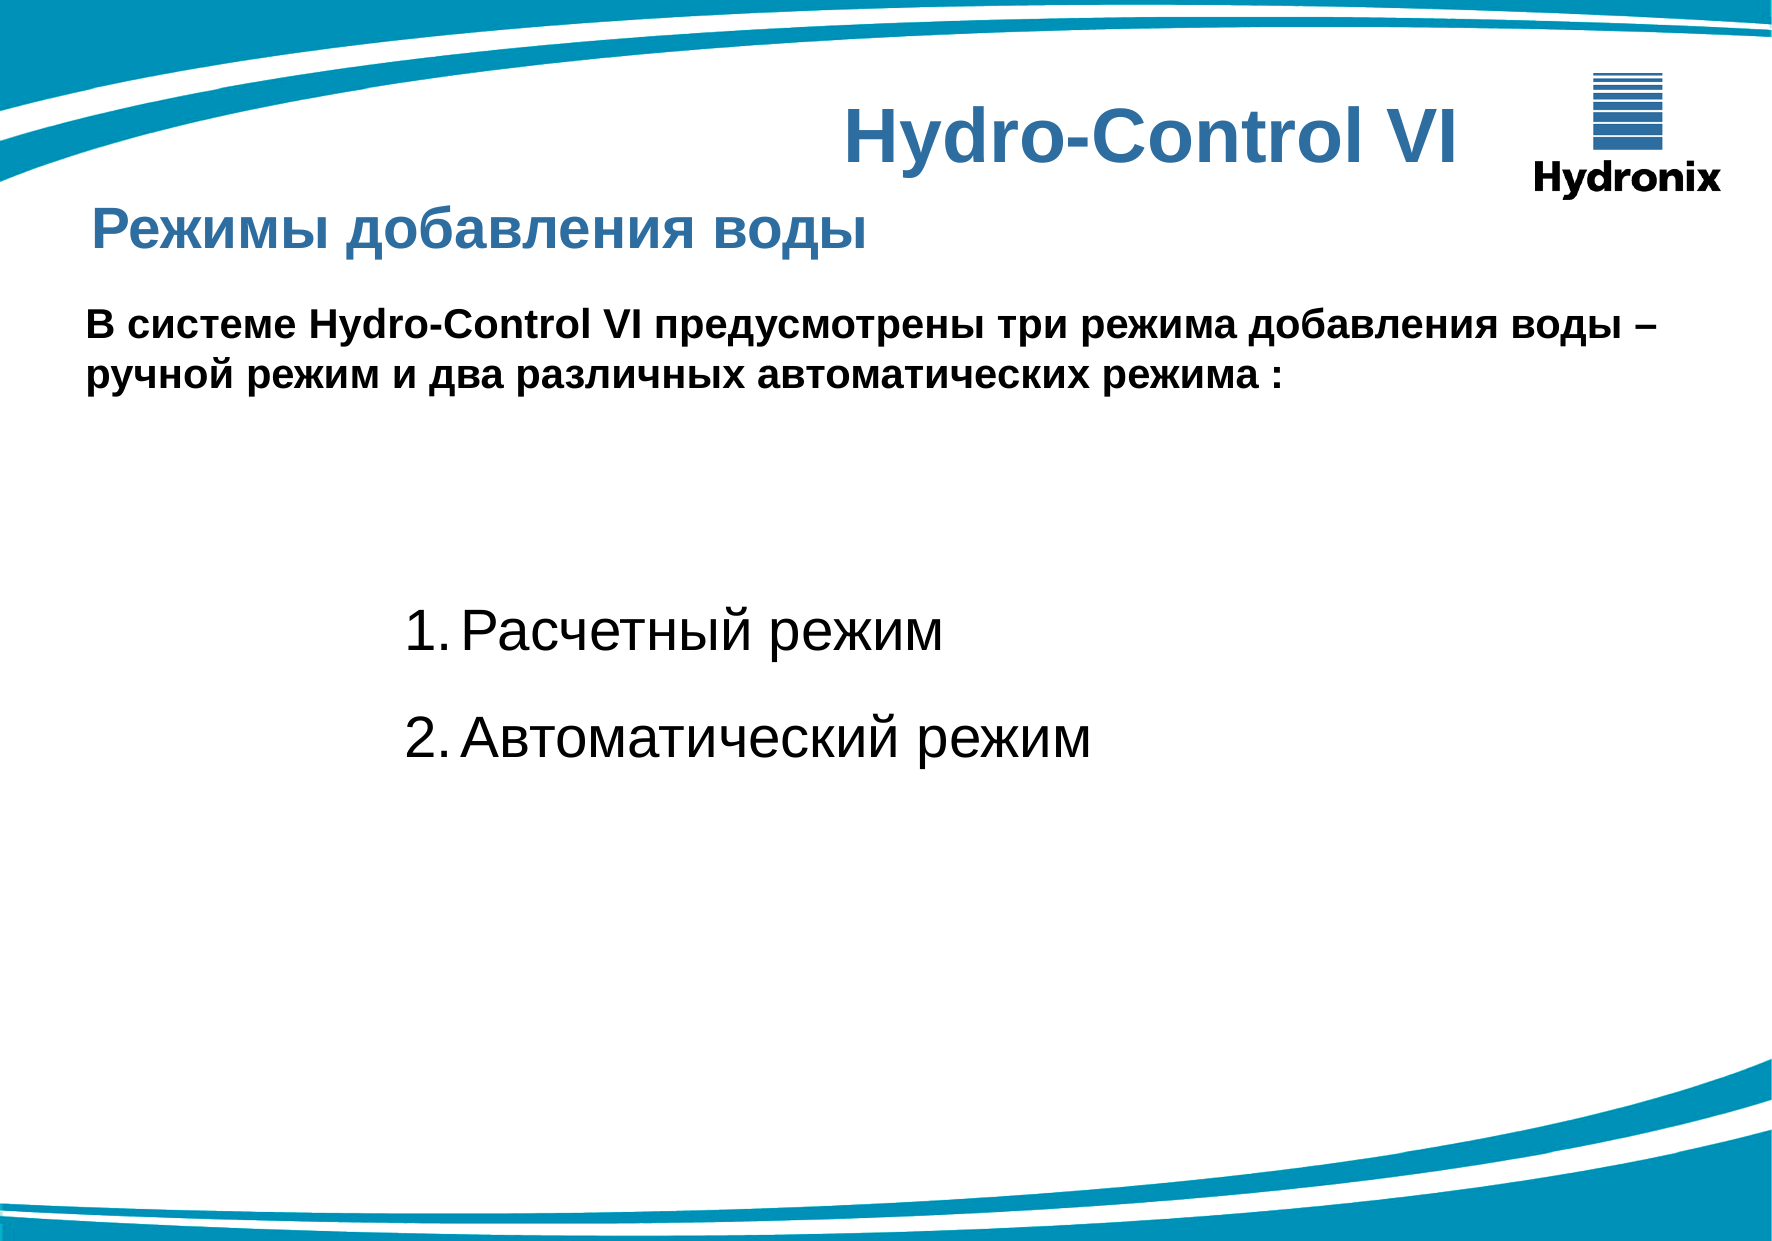

Hydro-Control VI
Режимы добавления воды
В системе Hydro-Control VI предусмотрены три режима добавления воды – ручной режим и два различных автоматических режима :
Расчетный режим
Автоматический режим